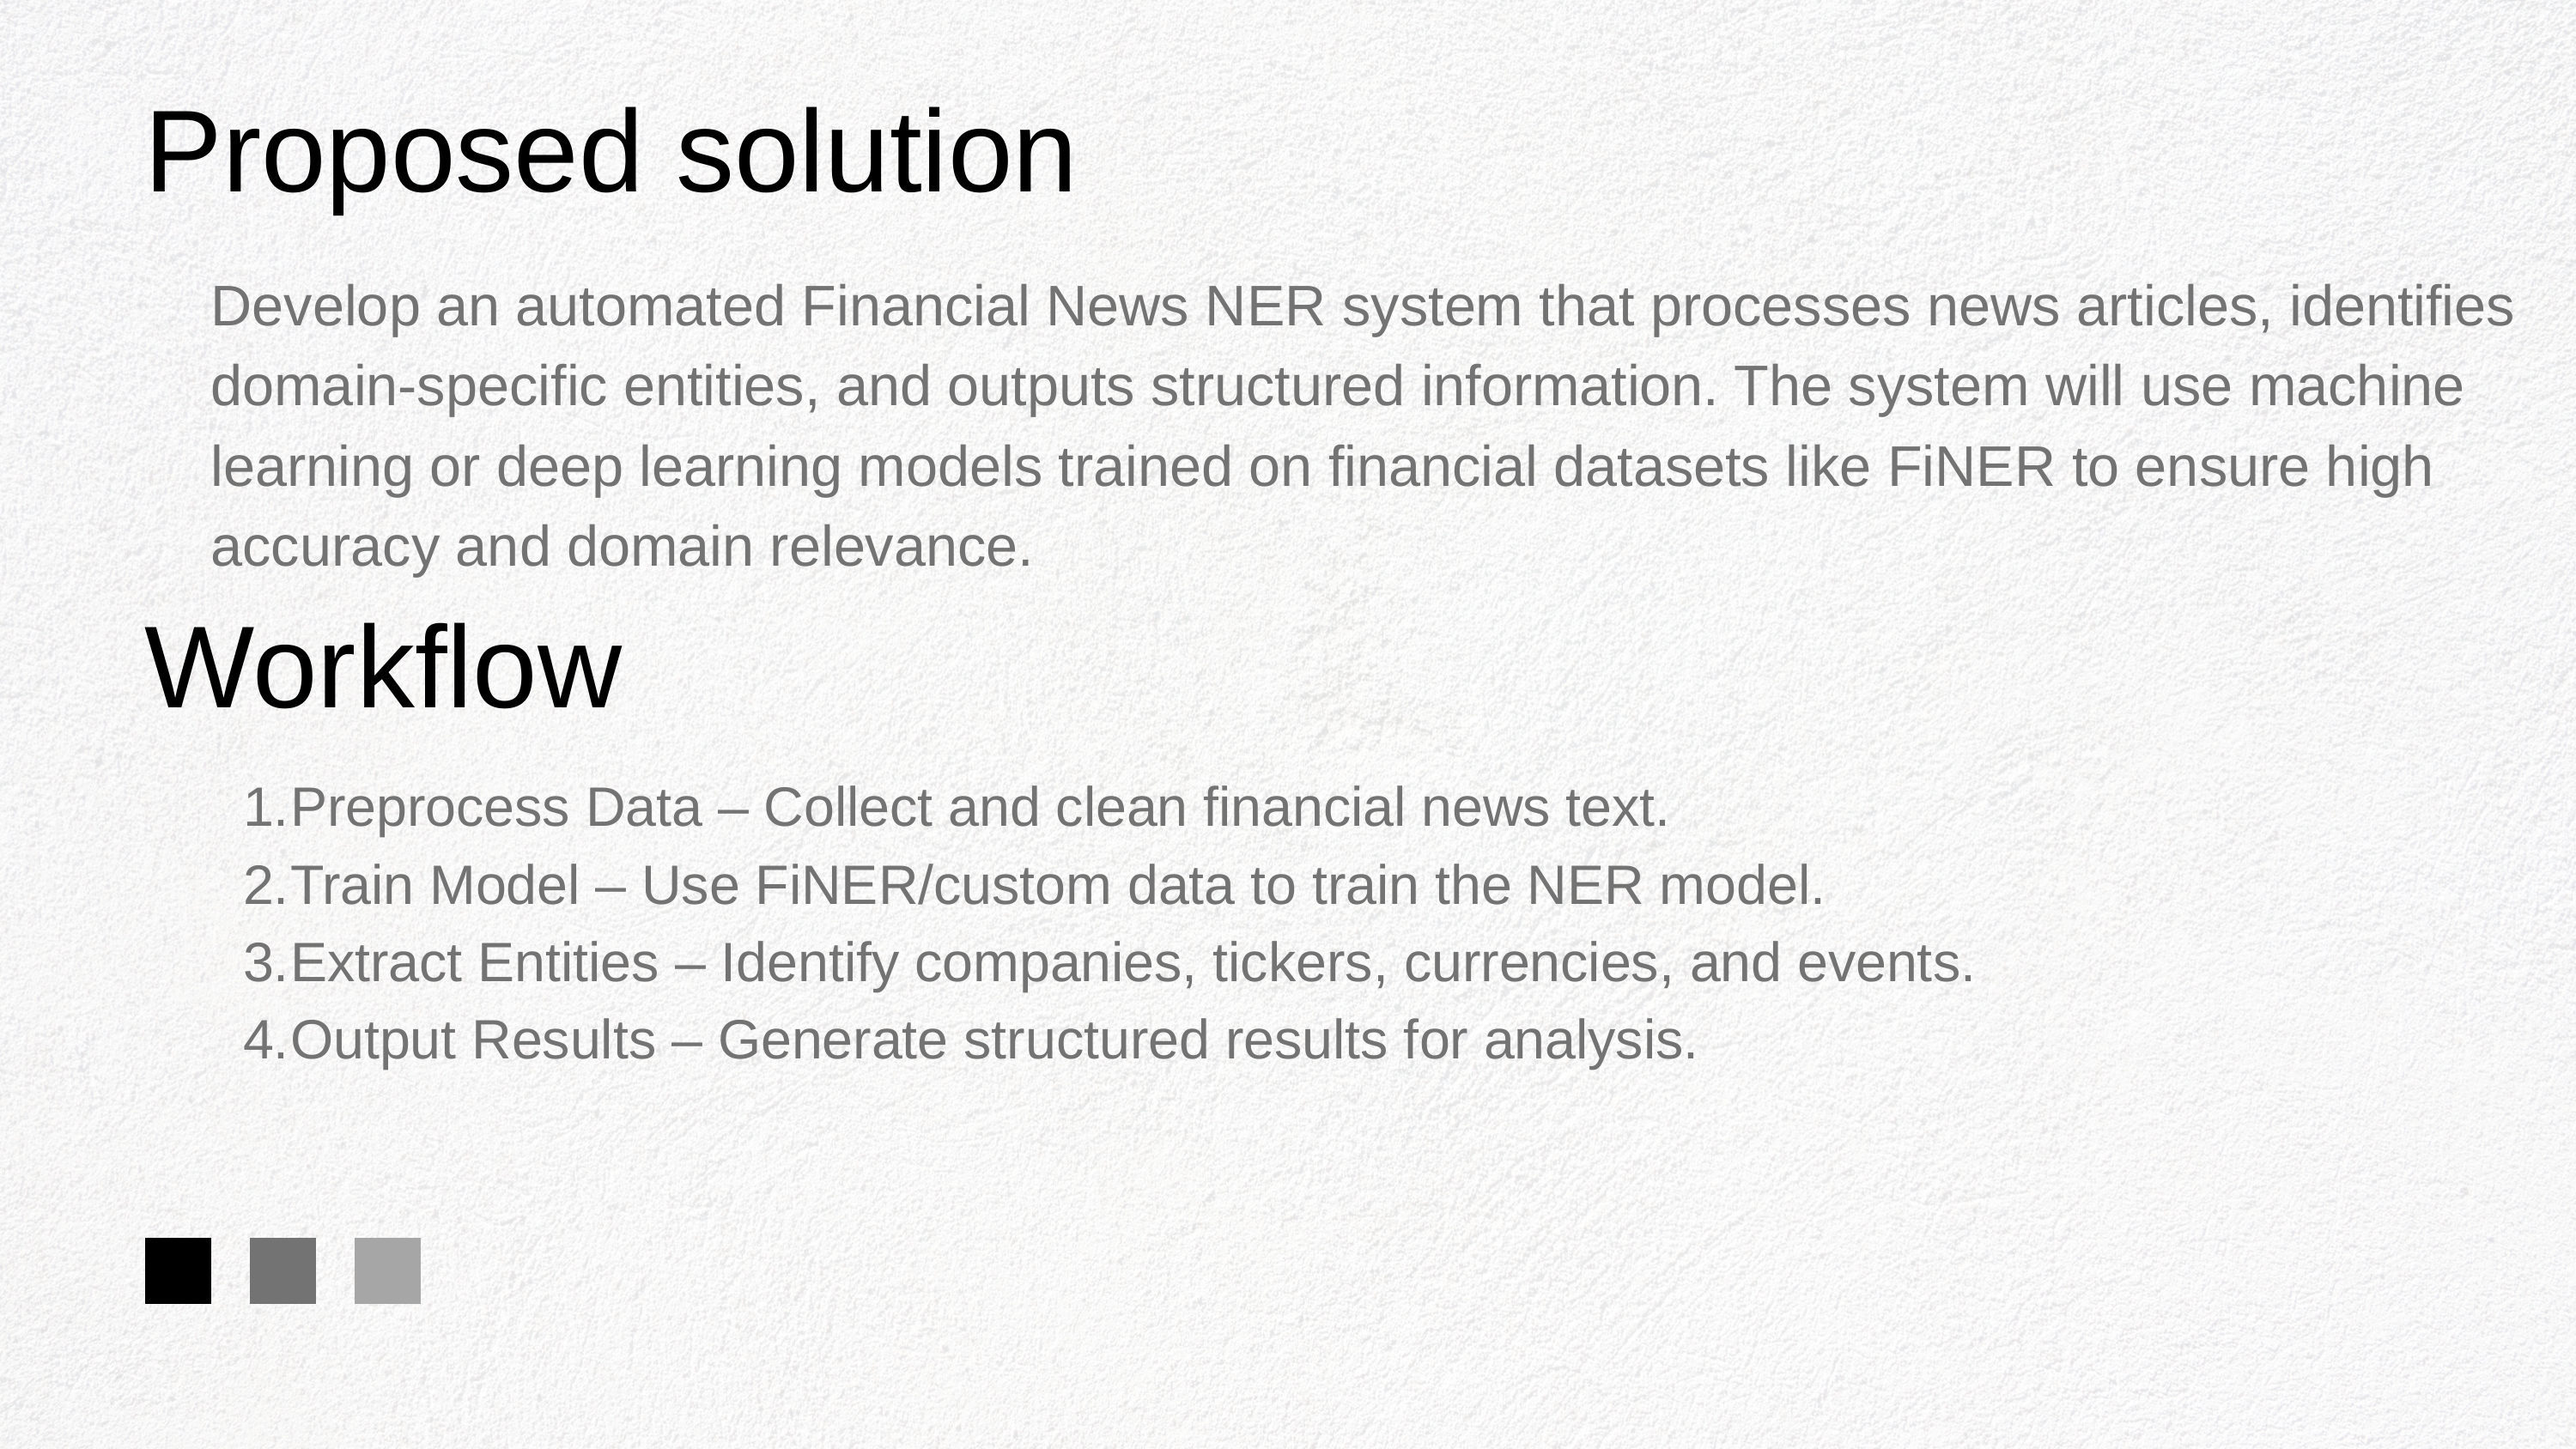

Proposed solution
Develop an automated Financial News NER system that processes news articles, identifies domain-specific entities, and outputs structured information. The system will use machine learning or deep learning models trained on financial datasets like FiNER to ensure high accuracy and domain relevance.
Workflow
Preprocess Data – Collect and clean financial news text.
Train Model – Use FiNER/custom data to train the NER model.
Extract Entities – Identify companies, tickers, currencies, and events.
Output Results – Generate structured results for analysis.